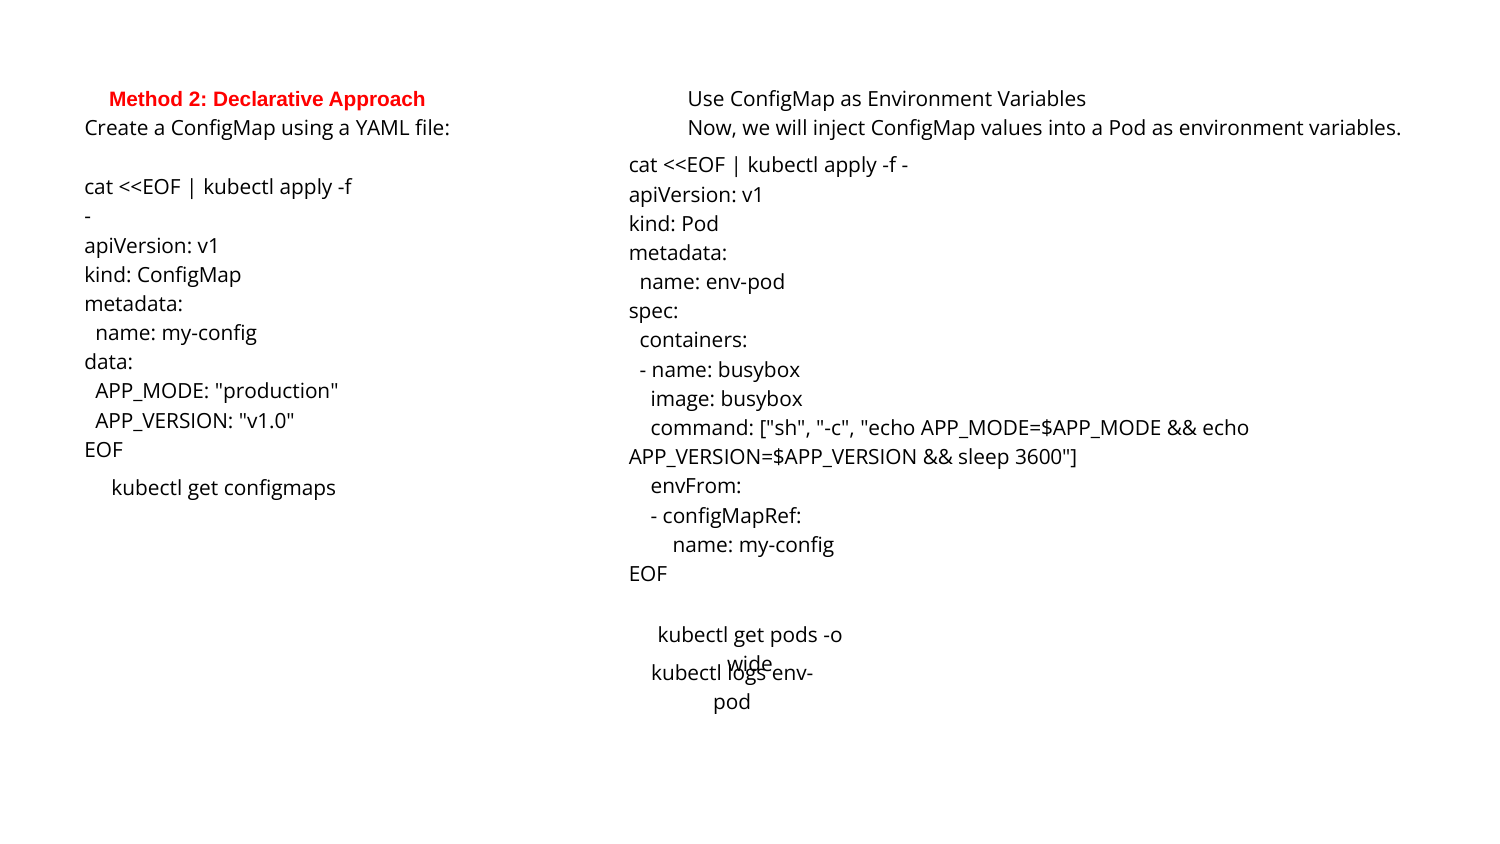

Method 2: Declarative Approach
Create a ConfigMap using a YAML file:
Use ConfigMap as Environment Variables
Now, we will inject ConfigMap values into a Pod as environment variables.
cat <<EOF | kubectl apply -f -
apiVersion: v1
kind: Pod
metadata:
  name: env-pod
spec:
  containers:
  - name: busybox
    image: busybox
    command: ["sh", "-c", "echo APP_MODE=$APP_MODE && echo APP_VERSION=$APP_VERSION && sleep 3600"]
    envFrom:
    - configMapRef:
        name: my-config
EOF
cat <<EOF | kubectl apply -f -
apiVersion: v1
kind: ConfigMap
metadata:
  name: my-config
data:
  APP_MODE: "production"
  APP_VERSION: "v1.0"
EOF
kubectl get configmaps
kubectl get pods -o wide
kubectl logs env-pod